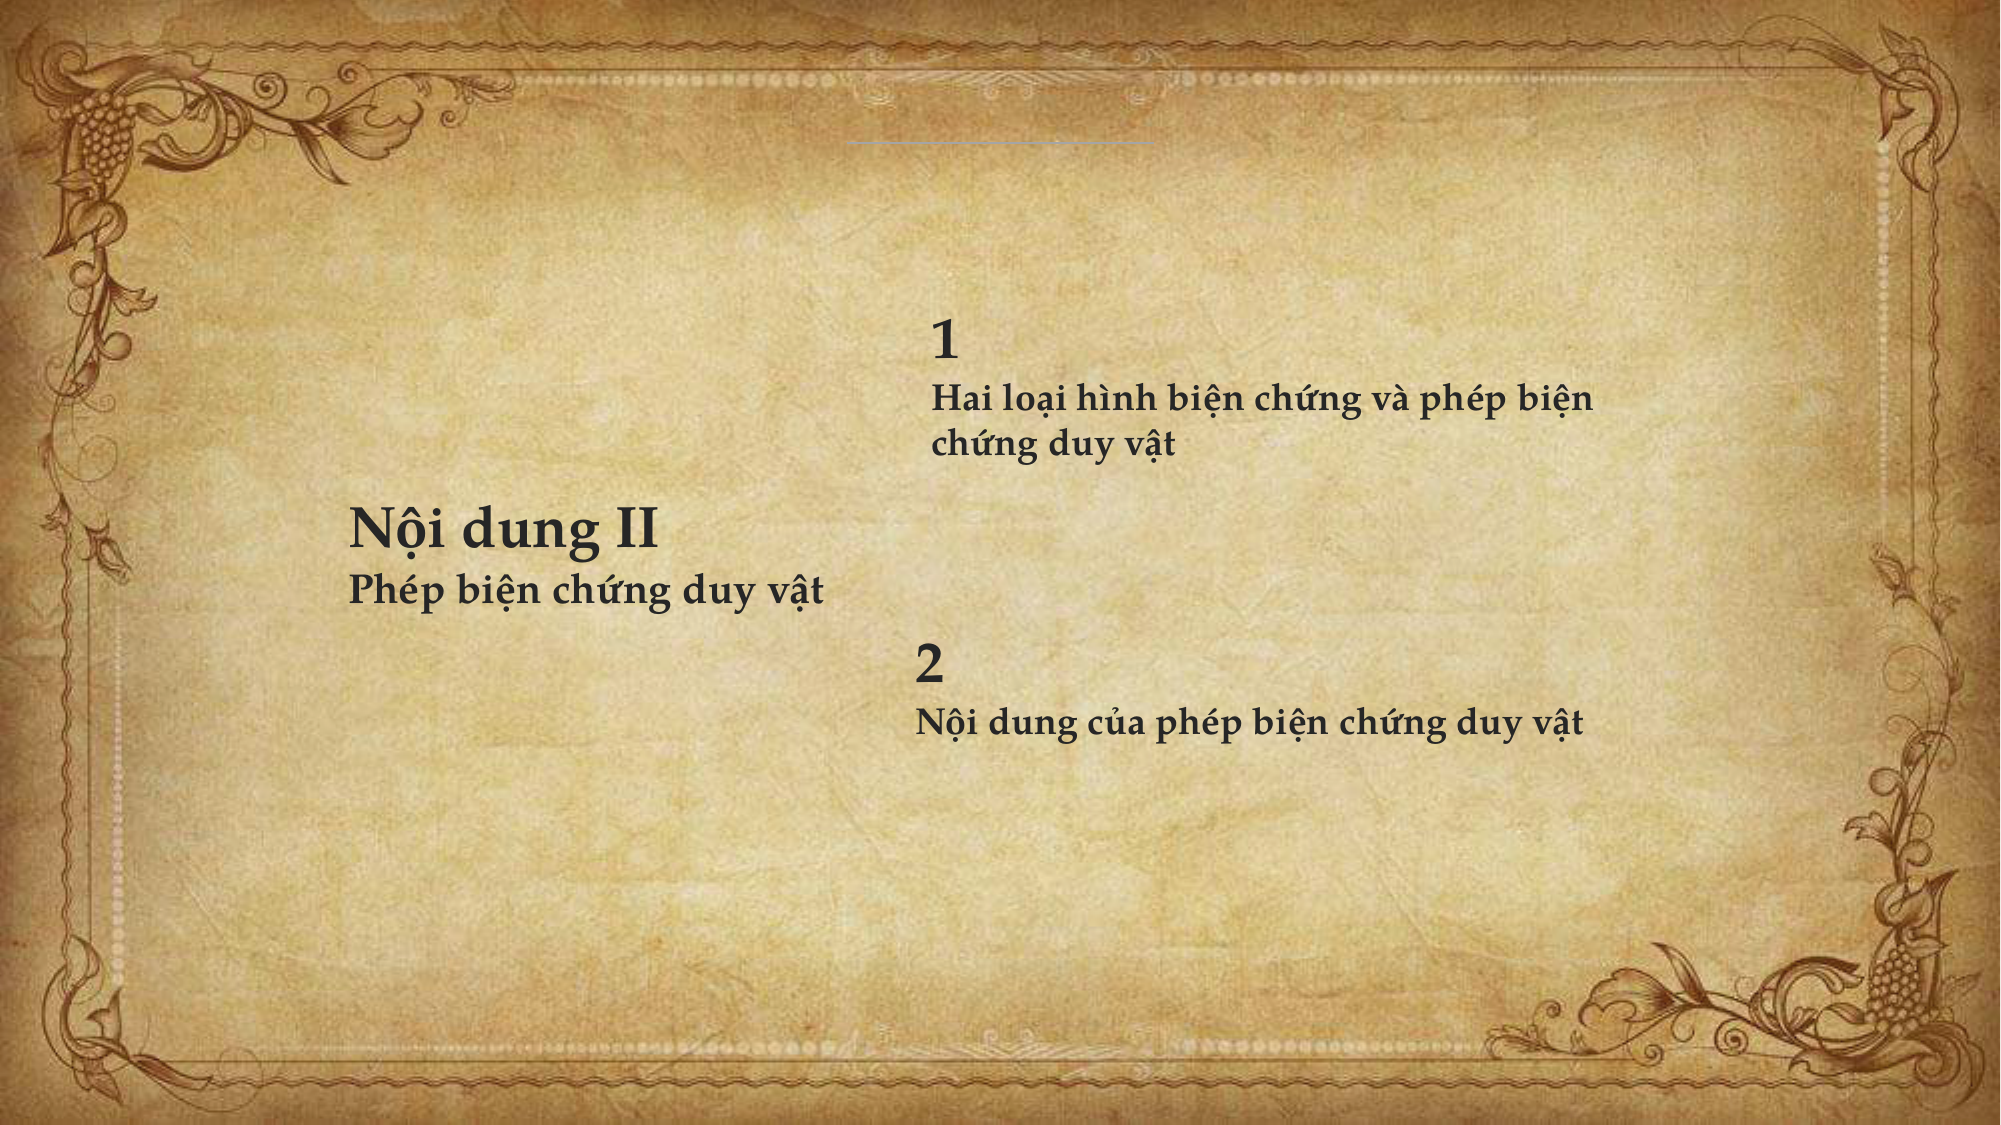

1
Hai loại hình biện chứng và phép biện chứng duy vật
Nội dung II
Phép biện chứng duy vật
2
Nội dung của phép biện chứng duy vật